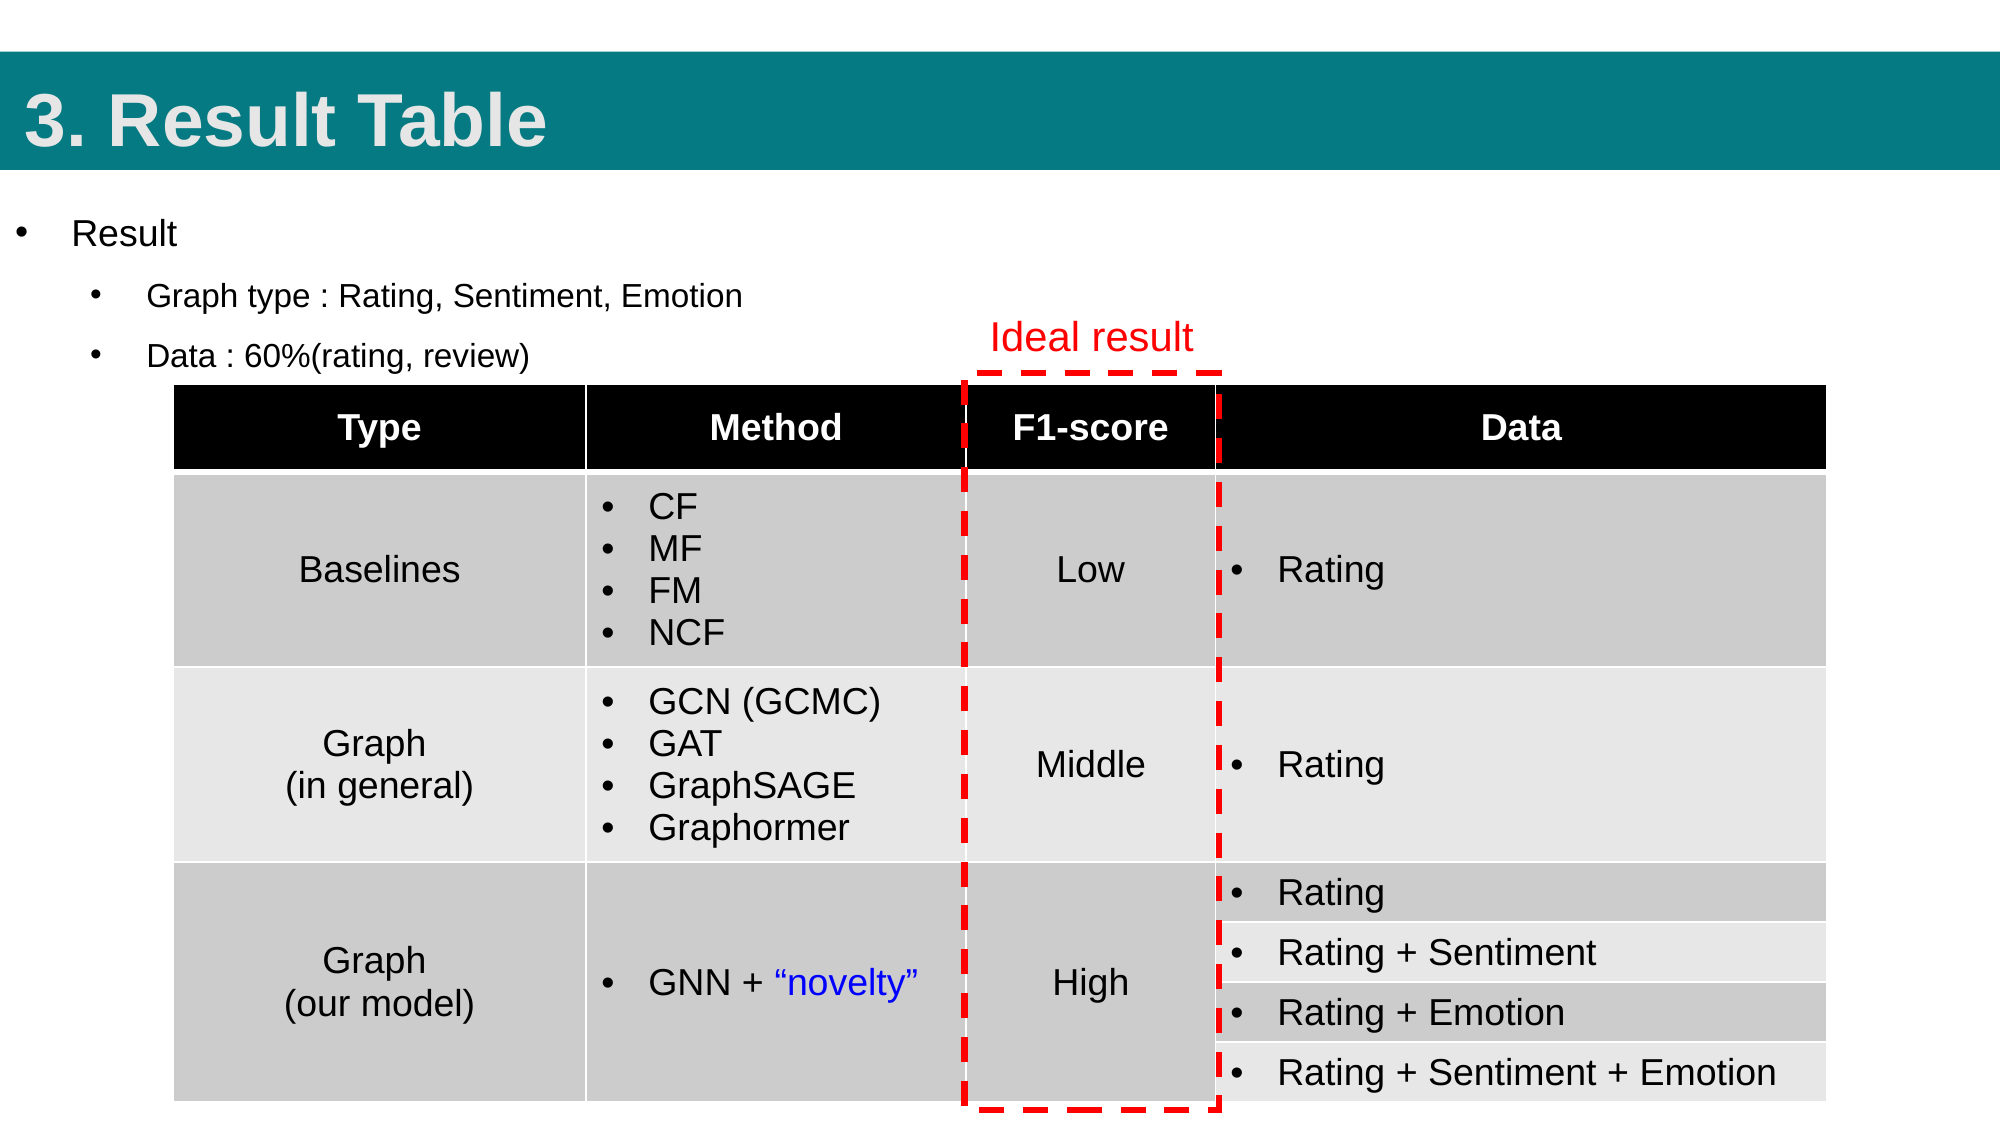

3. Result Table

Result
Graph type : Rating, Sentiment, Emotion
Data : 60%(rating, review)

Ideal result

| Type | Method | F1-score | Data |
| --- | --- | --- | --- |
| Baselines | CF MF FM NCF | Low | Rating |
| Graph (in general) | GCN (GCMC) GAT GraphSAGE Graphormer | Middle | Rating |
| Graph (our model) | GNN + “novelty” | High | Rating |
|  |  |  | Rating + Sentiment |
|  |  |  | Rating + Emotion |
|  |  |  | Rating + Sentiment + Emotion |